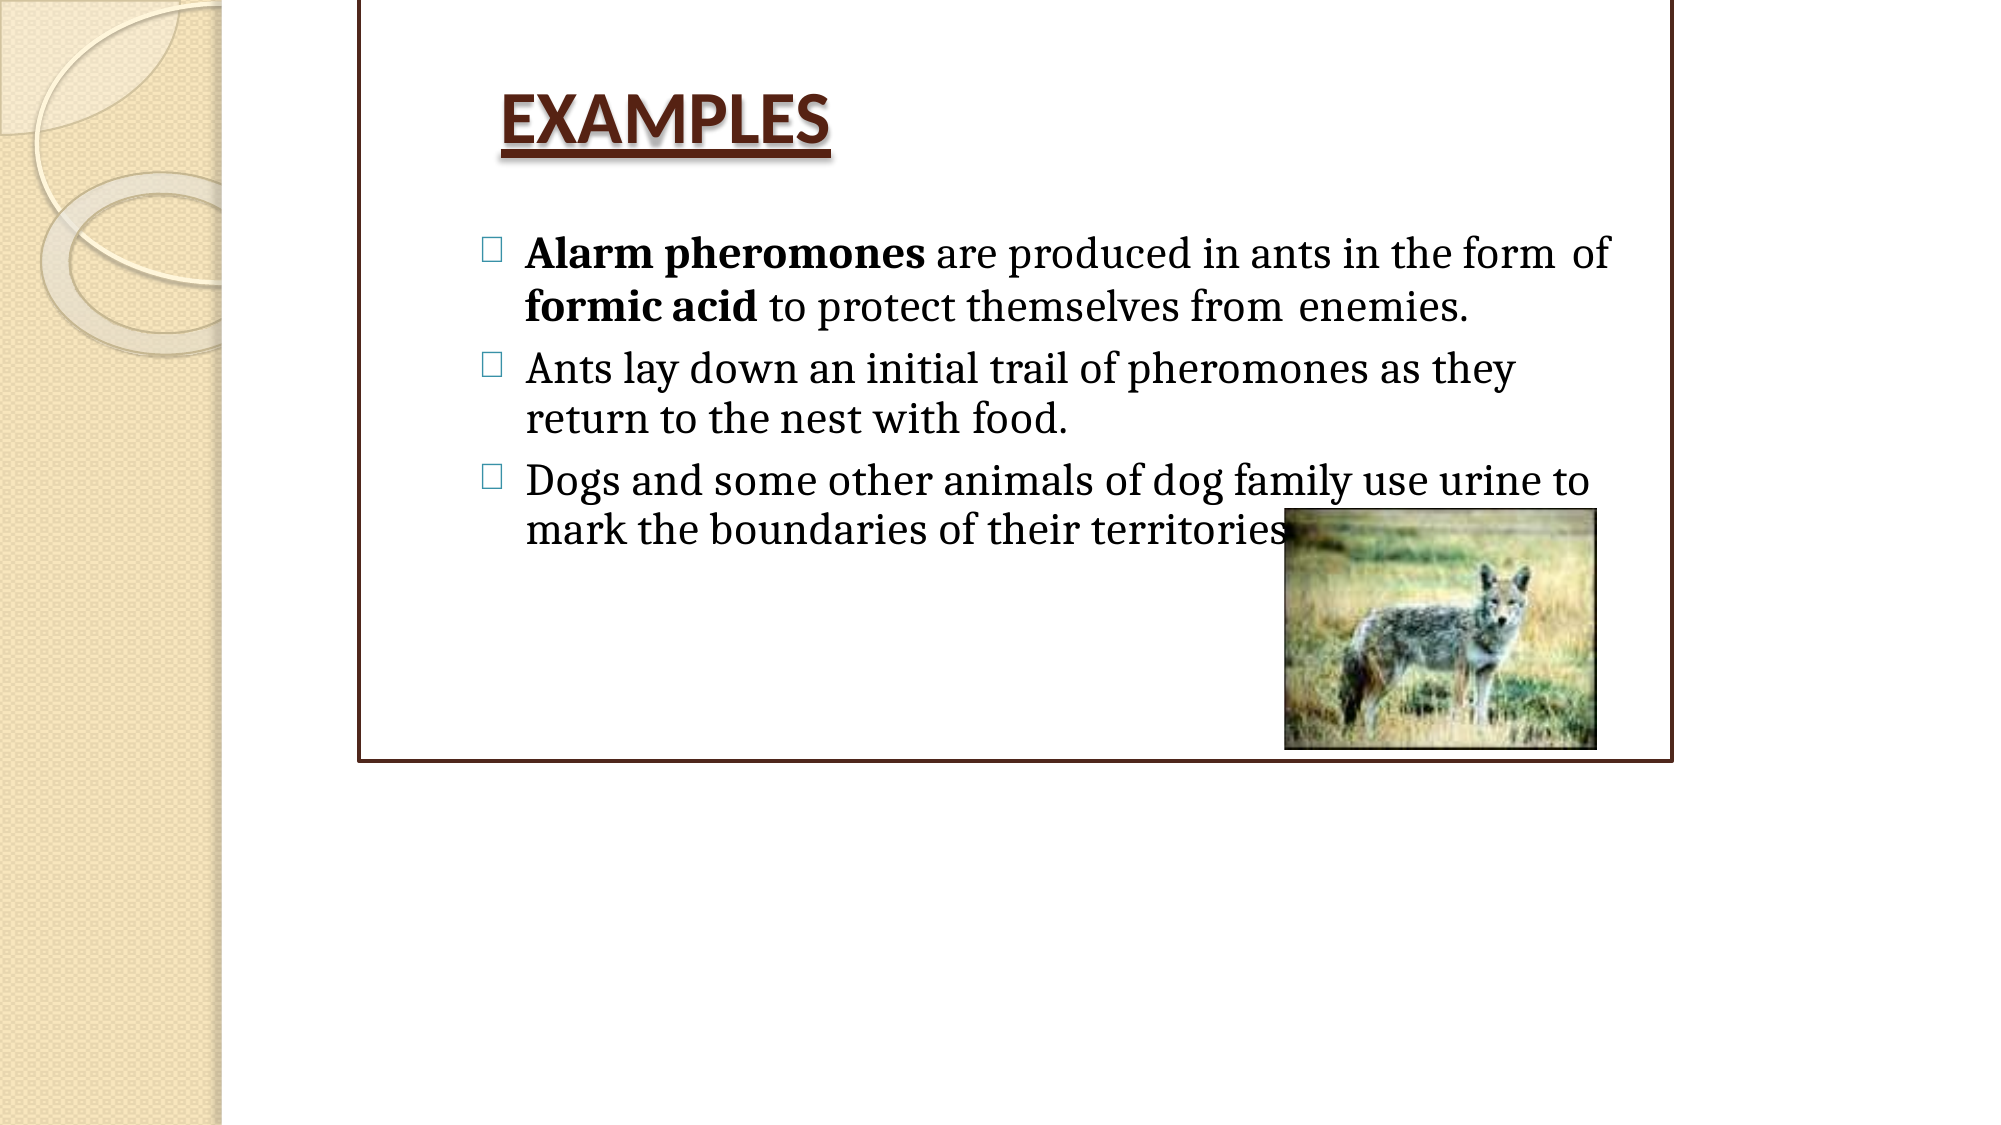

# EXAMPLES
Alarm pheromones are produced in ants in the form of
formic acid to protect themselves from enemies.
Ants lay down an initial trail of pheromones as they  return to the nest with food.
Dogs and some other animals of dog family use urine to  mark the boundaries of their territories.